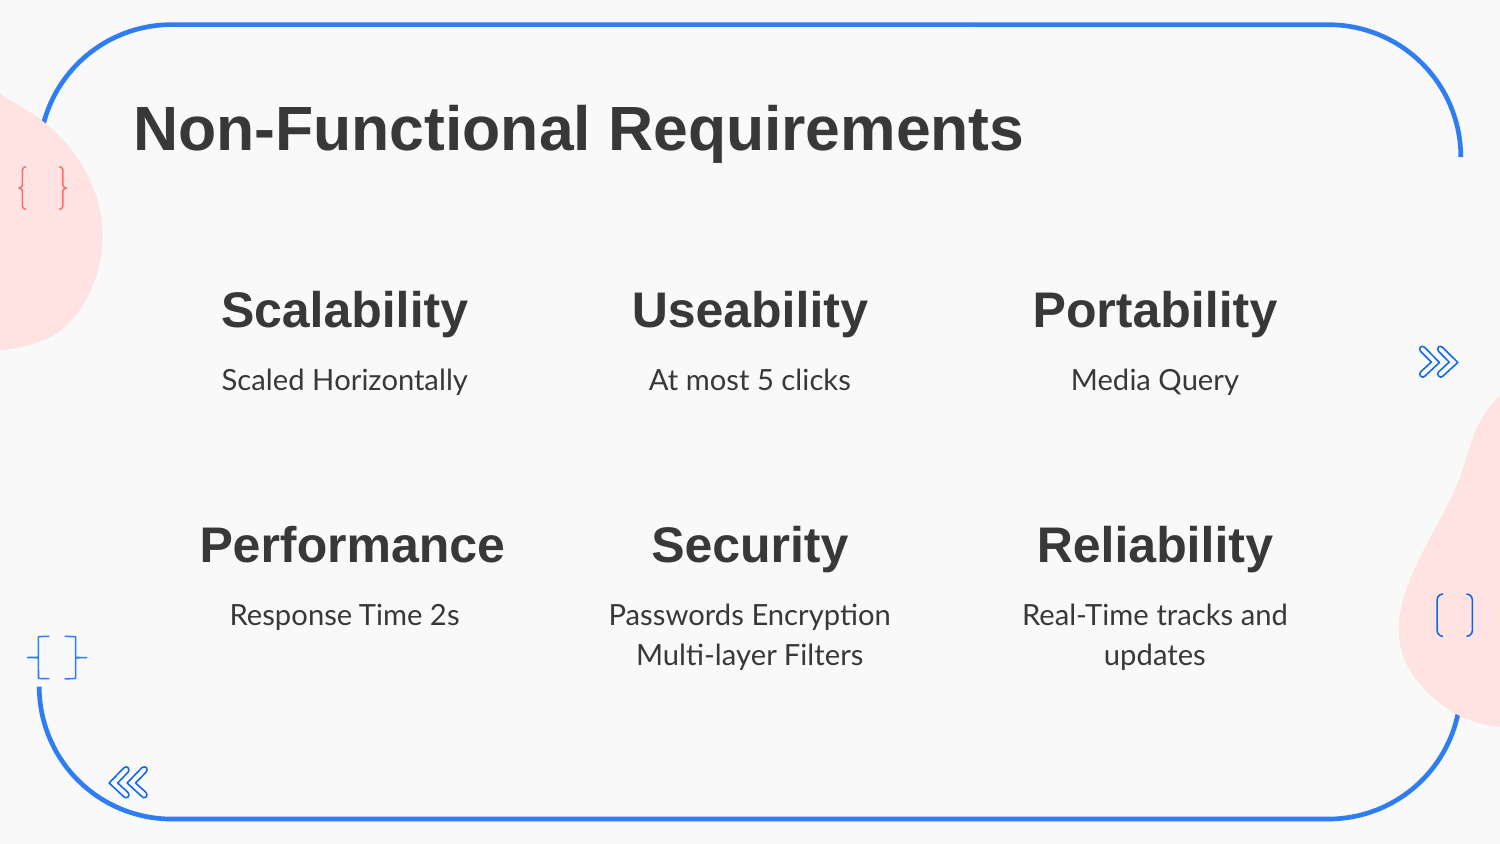

# Non-Functional Requirements
Scalability
Useability
Portability
Scaled Horizontally
At most 5 clicks
Media Query
Performance
Security
Reliability
Response Time 2s
Passwords Encryption
Multi-layer Filters
Real-Time tracks and
updates